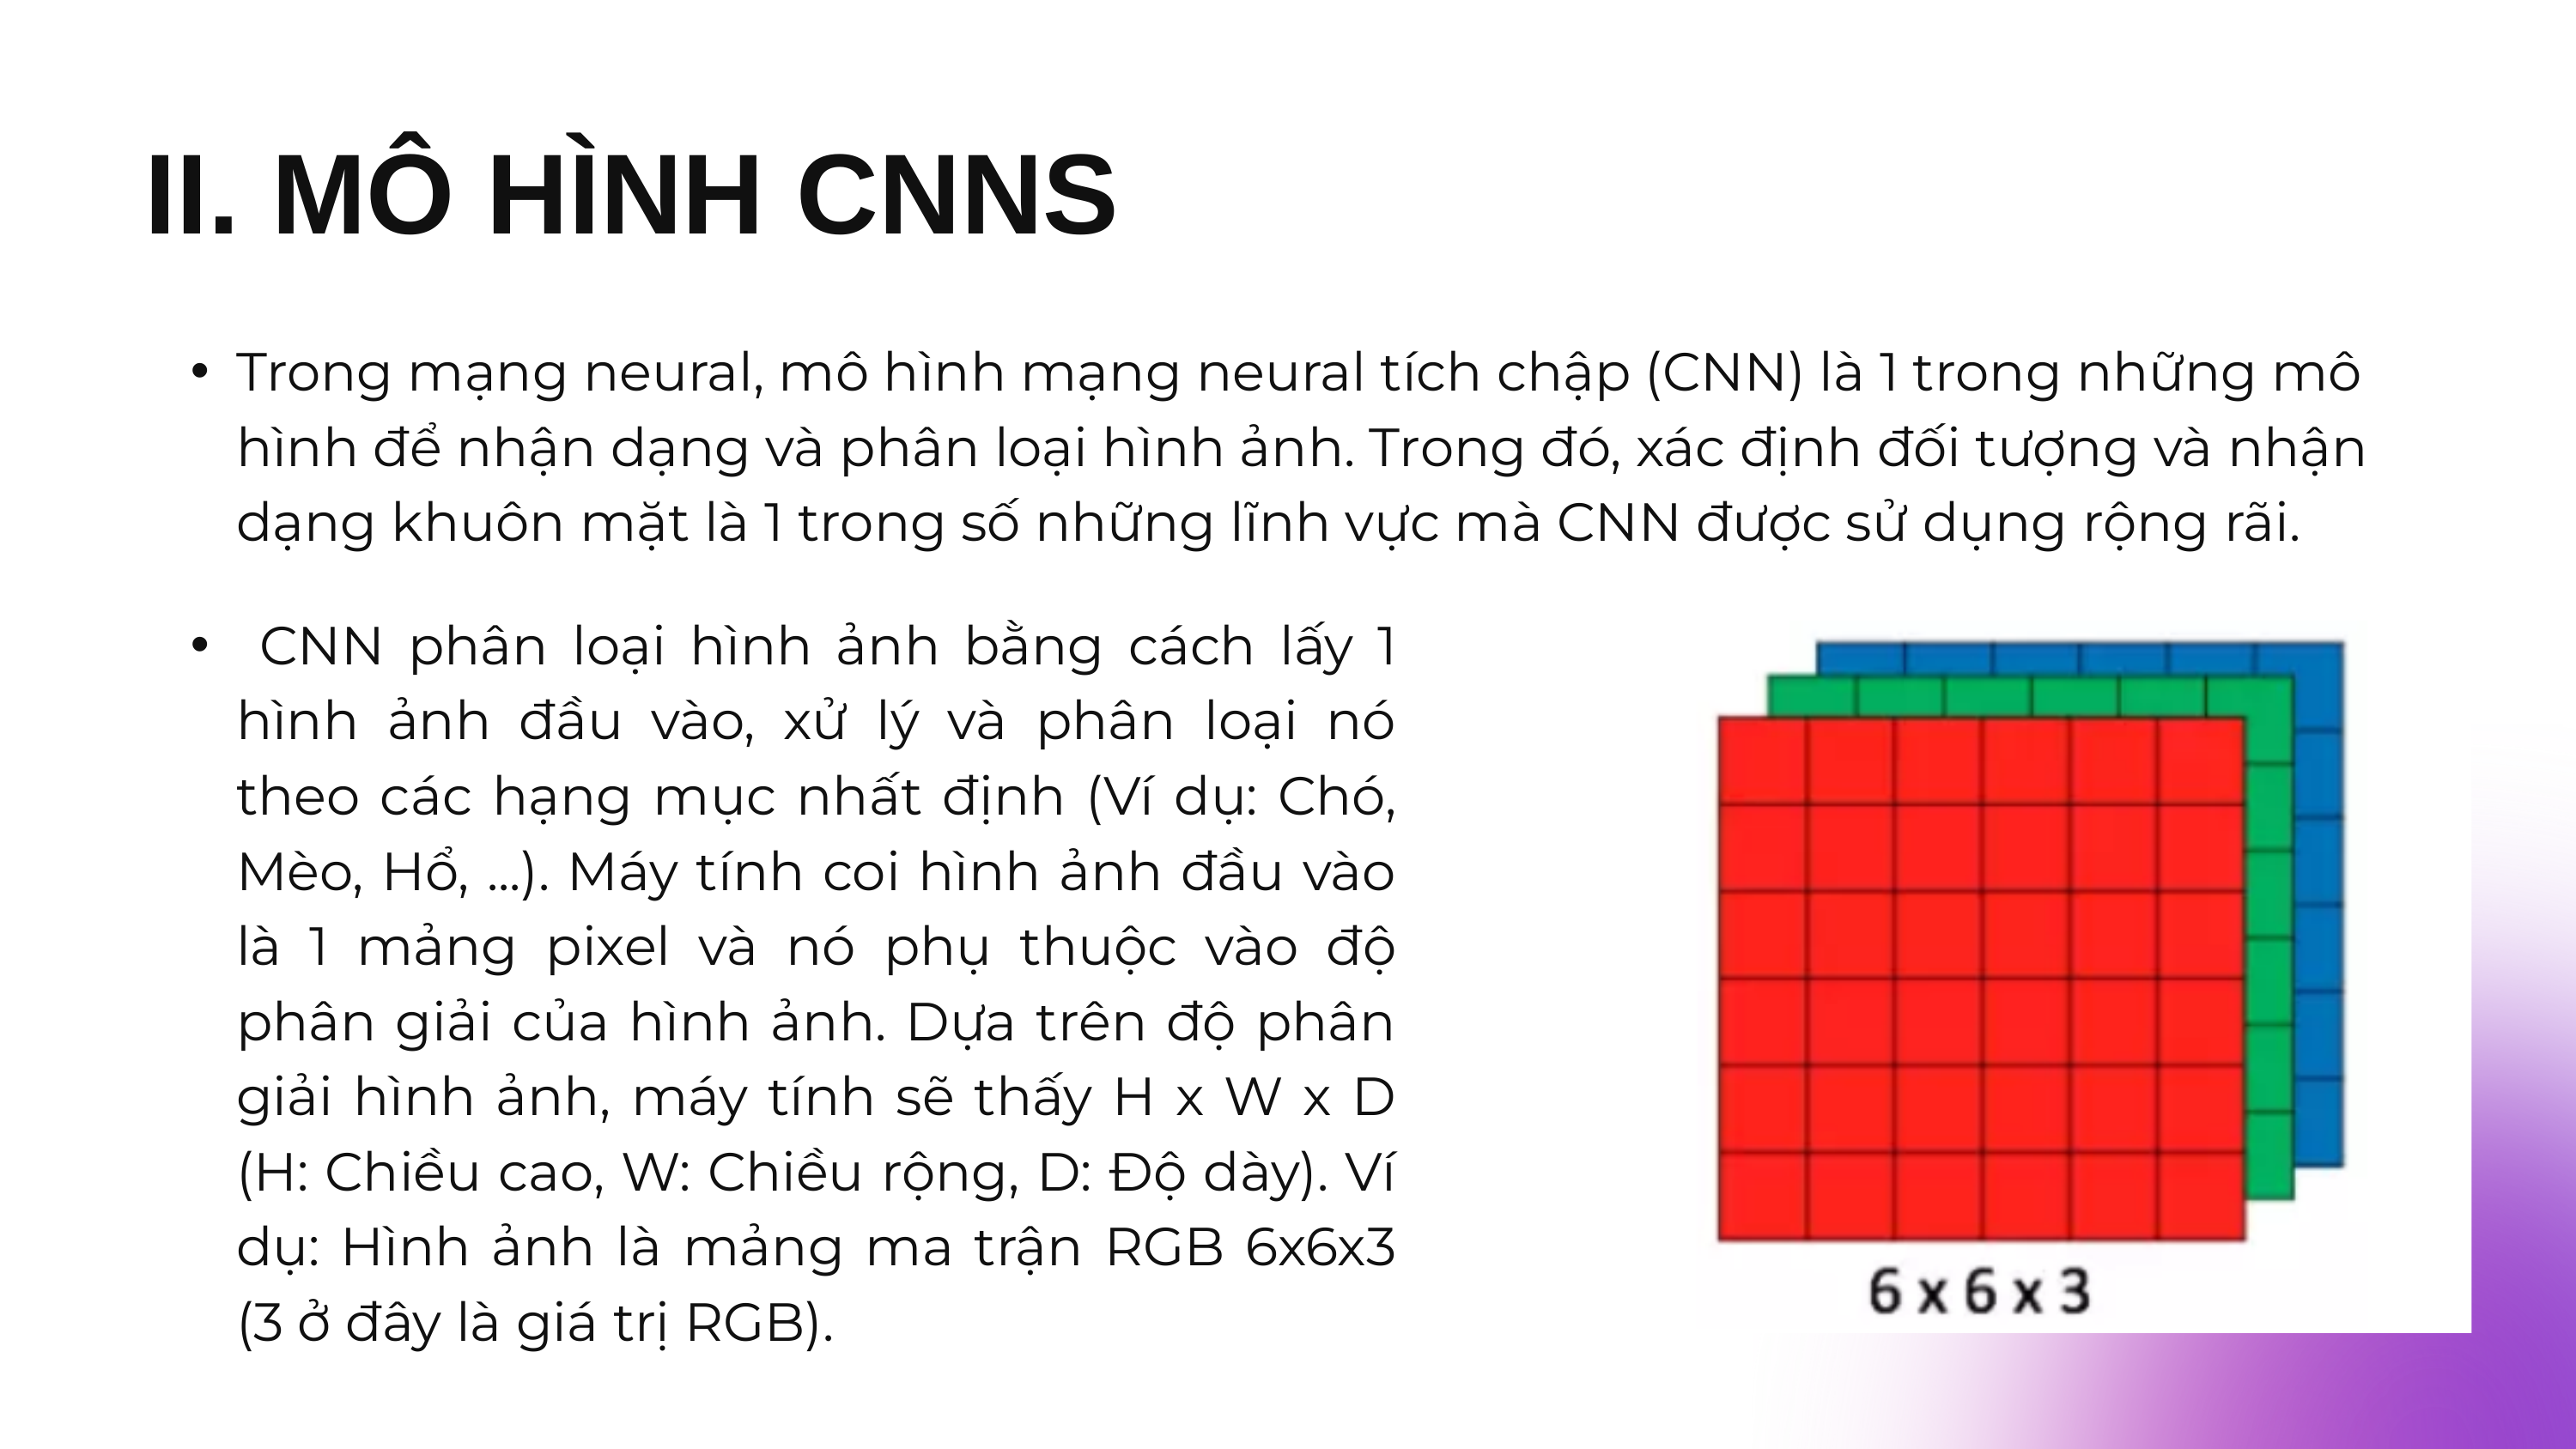

II. MÔ HÌNH CNNS
Trong mạng neural, mô hình mạng neural tích chập (CNN) là 1 trong những mô hình để nhận dạng và phân loại hình ảnh. Trong đó, xác định đối tượng và nhận dạng khuôn mặt là 1 trong số những lĩnh vực mà CNN được sử dụng rộng rãi.

 CNN phân loại hình ảnh bằng cách lấy 1 hình ảnh đầu vào, xử lý và phân loại nó theo các hạng mục nhất định (Ví dụ: Chó, Mèo, Hổ, ...). Máy tính coi hình ảnh đầu vào là 1 mảng pixel và nó phụ thuộc vào độ phân giải của hình ảnh. Dựa trên độ phân giải hình ảnh, máy tính sẽ thấy H x W x D (H: Chiều cao, W: Chiều rộng, D: Độ dày). Ví dụ: Hình ảnh là mảng ma trận RGB 6x6x3 (3 ở đây là giá trị RGB).